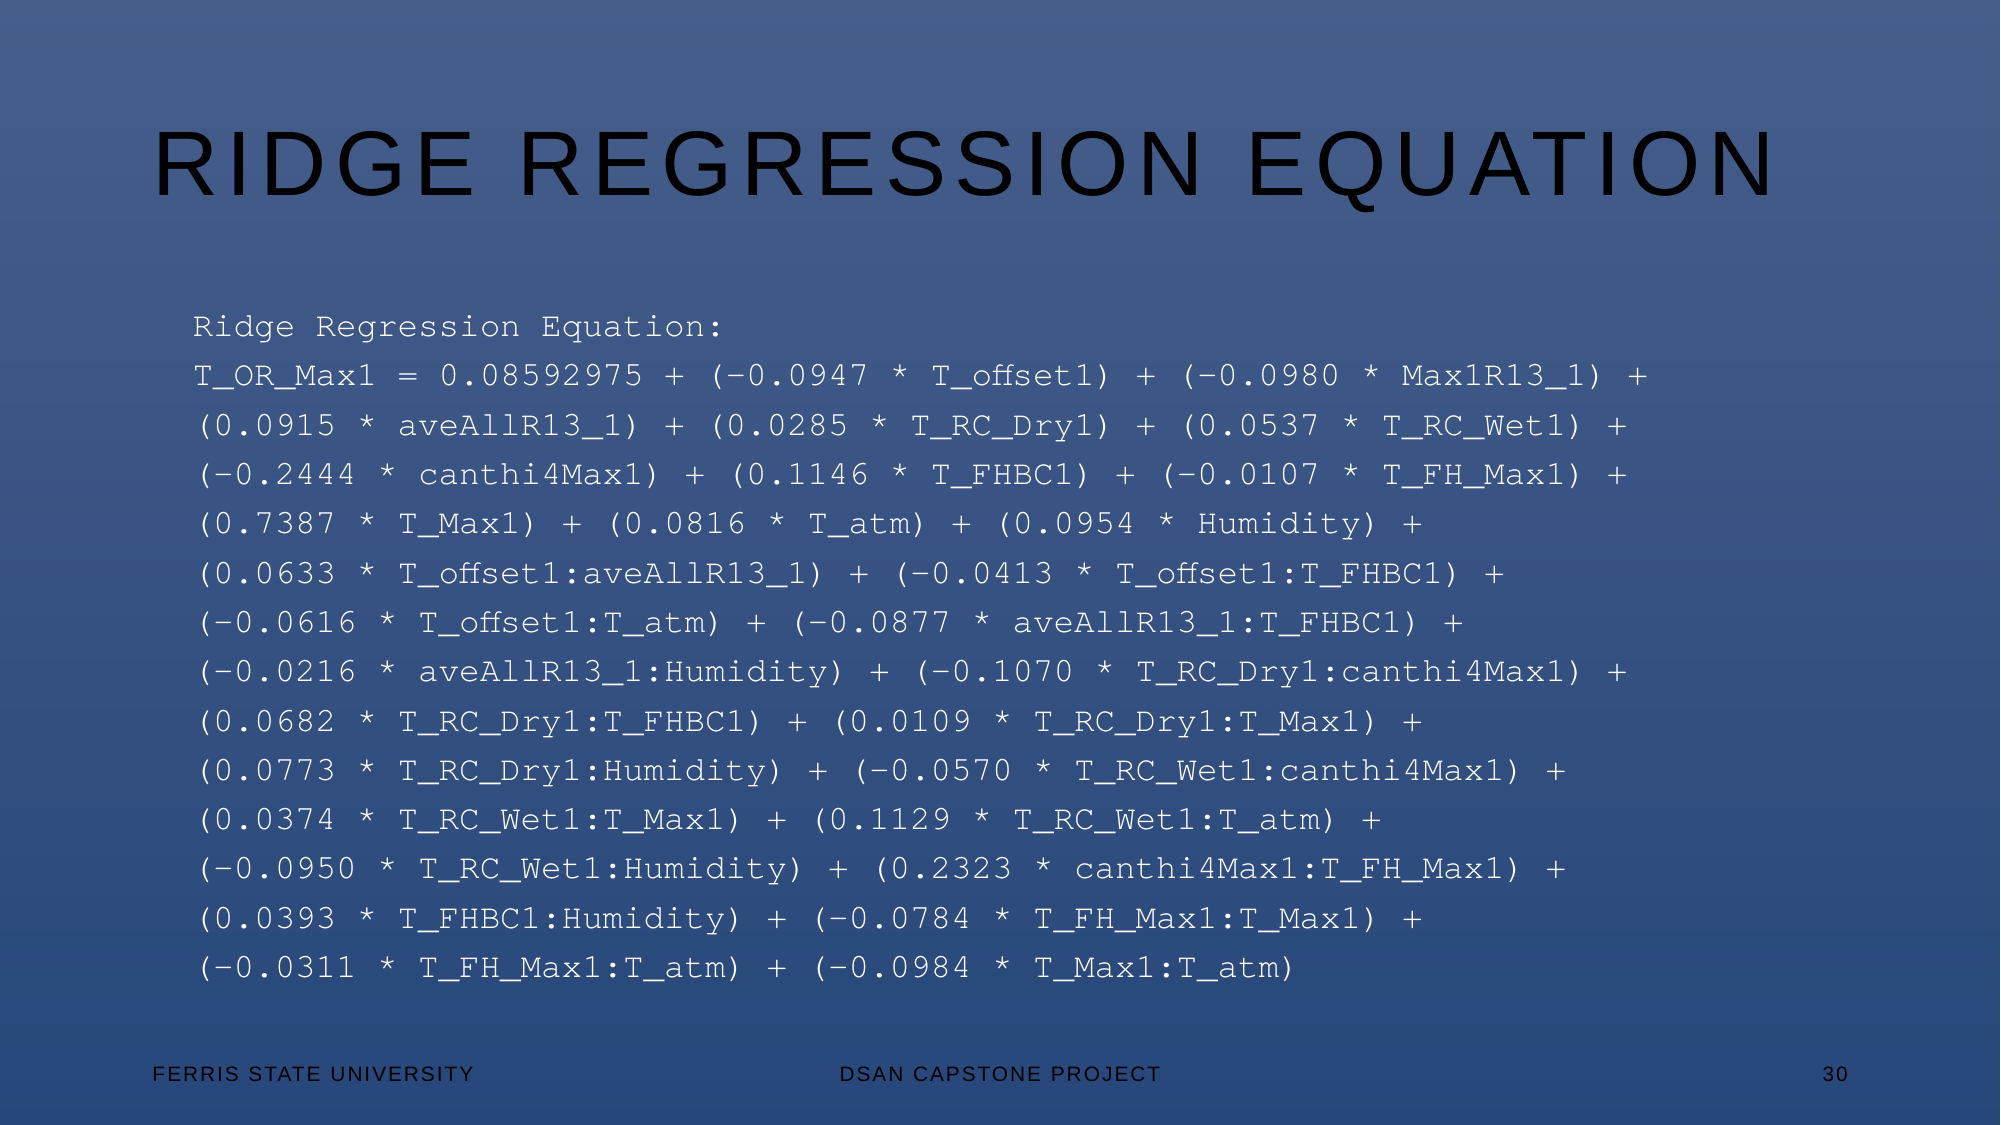

# Ridge Regression Equation
Ridge Regression Equation:
T_OR_Max1 = 0.08592975 + (-0.0947 * T_offset1) + (-0.0980 * Max1R13_1) +
(0.0915 * aveAllR13_1) + (0.0285 * T_RC_Dry1) + (0.0537 * T_RC_Wet1) +
(-0.2444 * canthi4Max1) + (0.1146 * T_FHBC1) + (-0.0107 * T_FH_Max1) +
(0.7387 * T_Max1) + (0.0816 * T_atm) + (0.0954 * Humidity) +
(0.0633 * T_offset1:aveAllR13_1) + (-0.0413 * T_offset1:T_FHBC1) +
(-0.0616 * T_offset1:T_atm) + (-0.0877 * aveAllR13_1:T_FHBC1) +
(-0.0216 * aveAllR13_1:Humidity) + (-0.1070 * T_RC_Dry1:canthi4Max1) +
(0.0682 * T_RC_Dry1:T_FHBC1) + (0.0109 * T_RC_Dry1:T_Max1) +
(0.0773 * T_RC_Dry1:Humidity) + (-0.0570 * T_RC_Wet1:canthi4Max1) +
(0.0374 * T_RC_Wet1:T_Max1) + (0.1129 * T_RC_Wet1:T_atm) +
(-0.0950 * T_RC_Wet1:Humidity) + (0.2323 * canthi4Max1:T_FH_Max1) +
(0.0393 * T_FHBC1:Humidity) + (-0.0784 * T_FH_Max1:T_Max1) +
(-0.0311 * T_FH_Max1:T_atm) + (-0.0984 * T_Max1:T_atm)
FERRIS STATE UNIVERSITY
DSAN Capstone Project
30